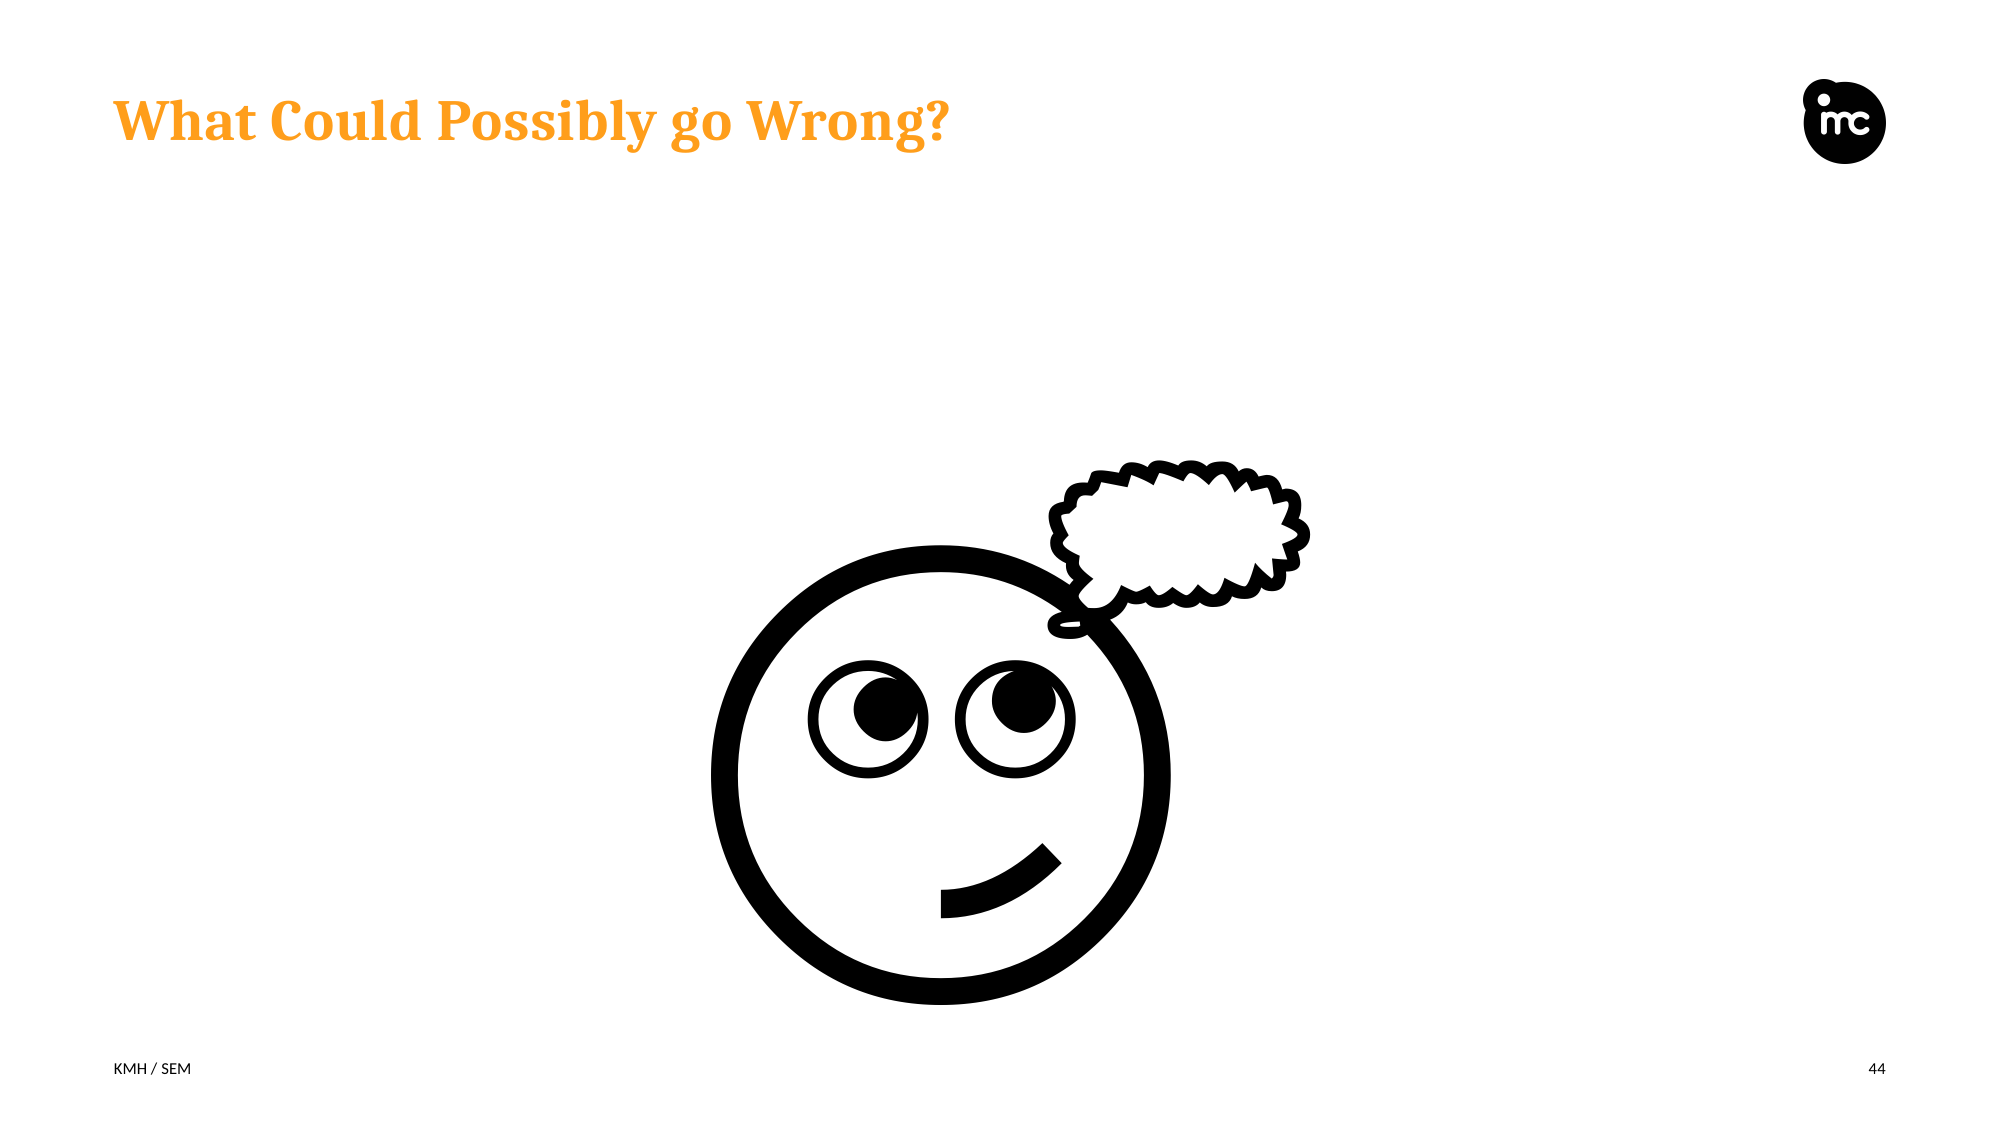

# What Could Possibly go Wrong?
🤔
KMH / SEM

44